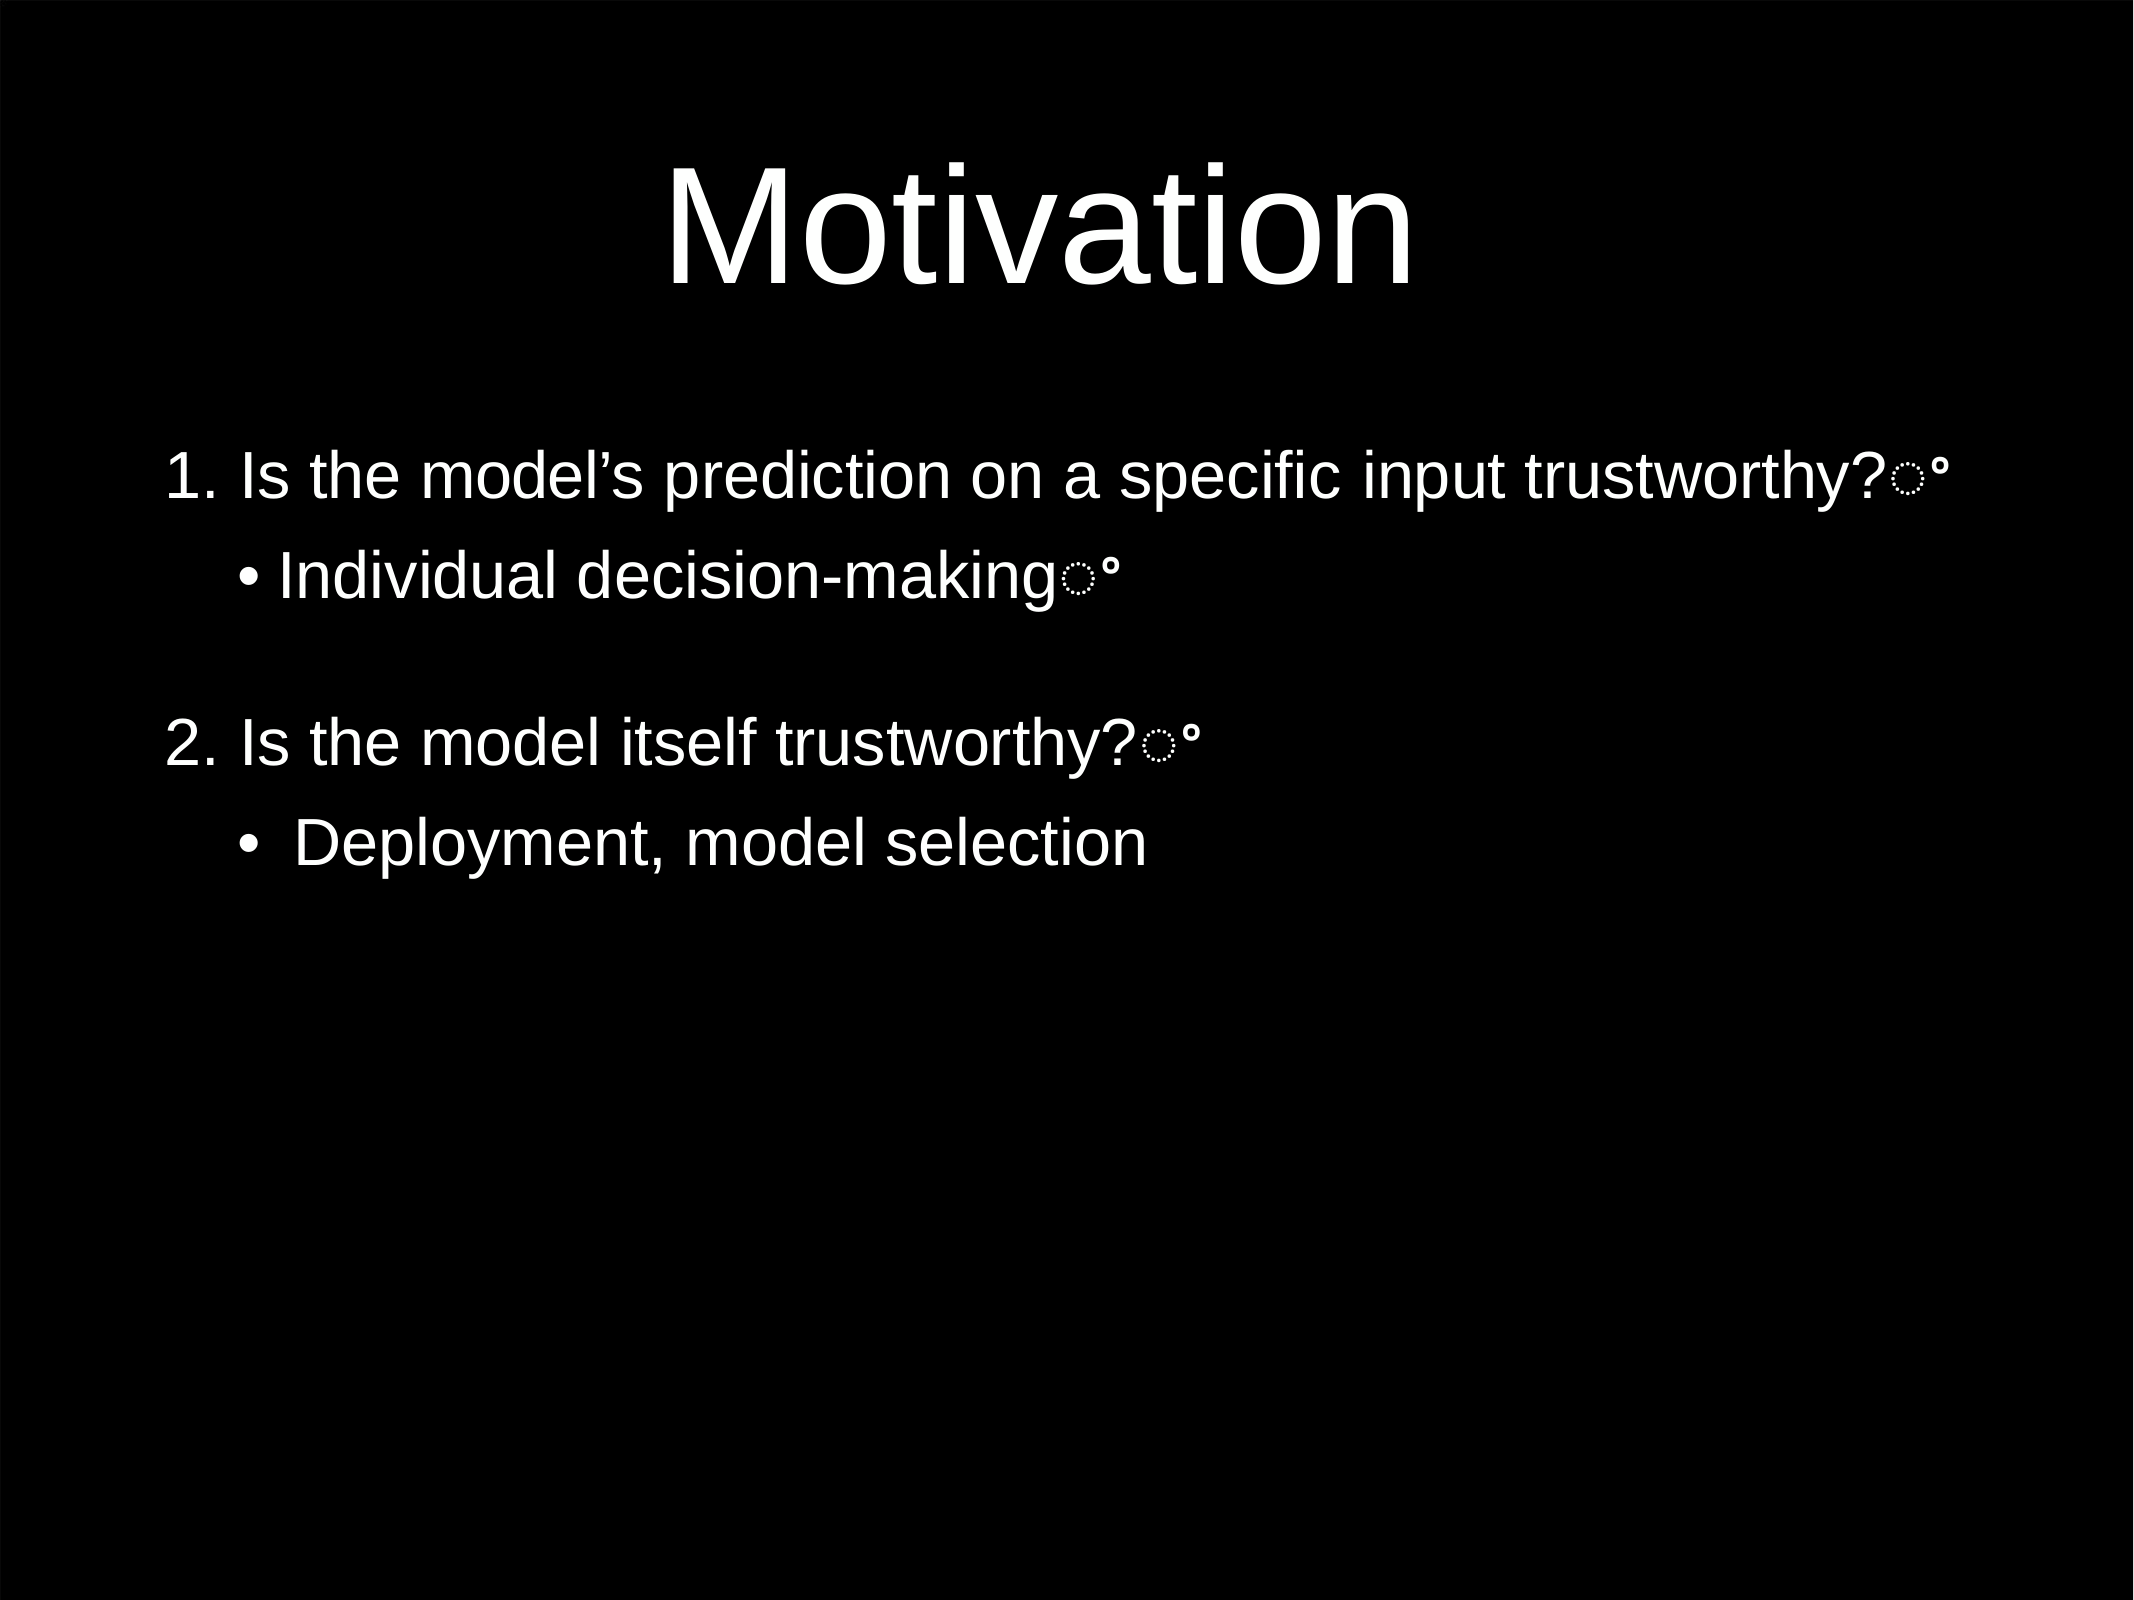

Motivation
1. Is the model’s prediction on a speciﬁc input trustworthy?ꢀ
• Individual decision-makingꢀ
2. Is the model itself trustworthy?ꢀ
• Deployment, model selection